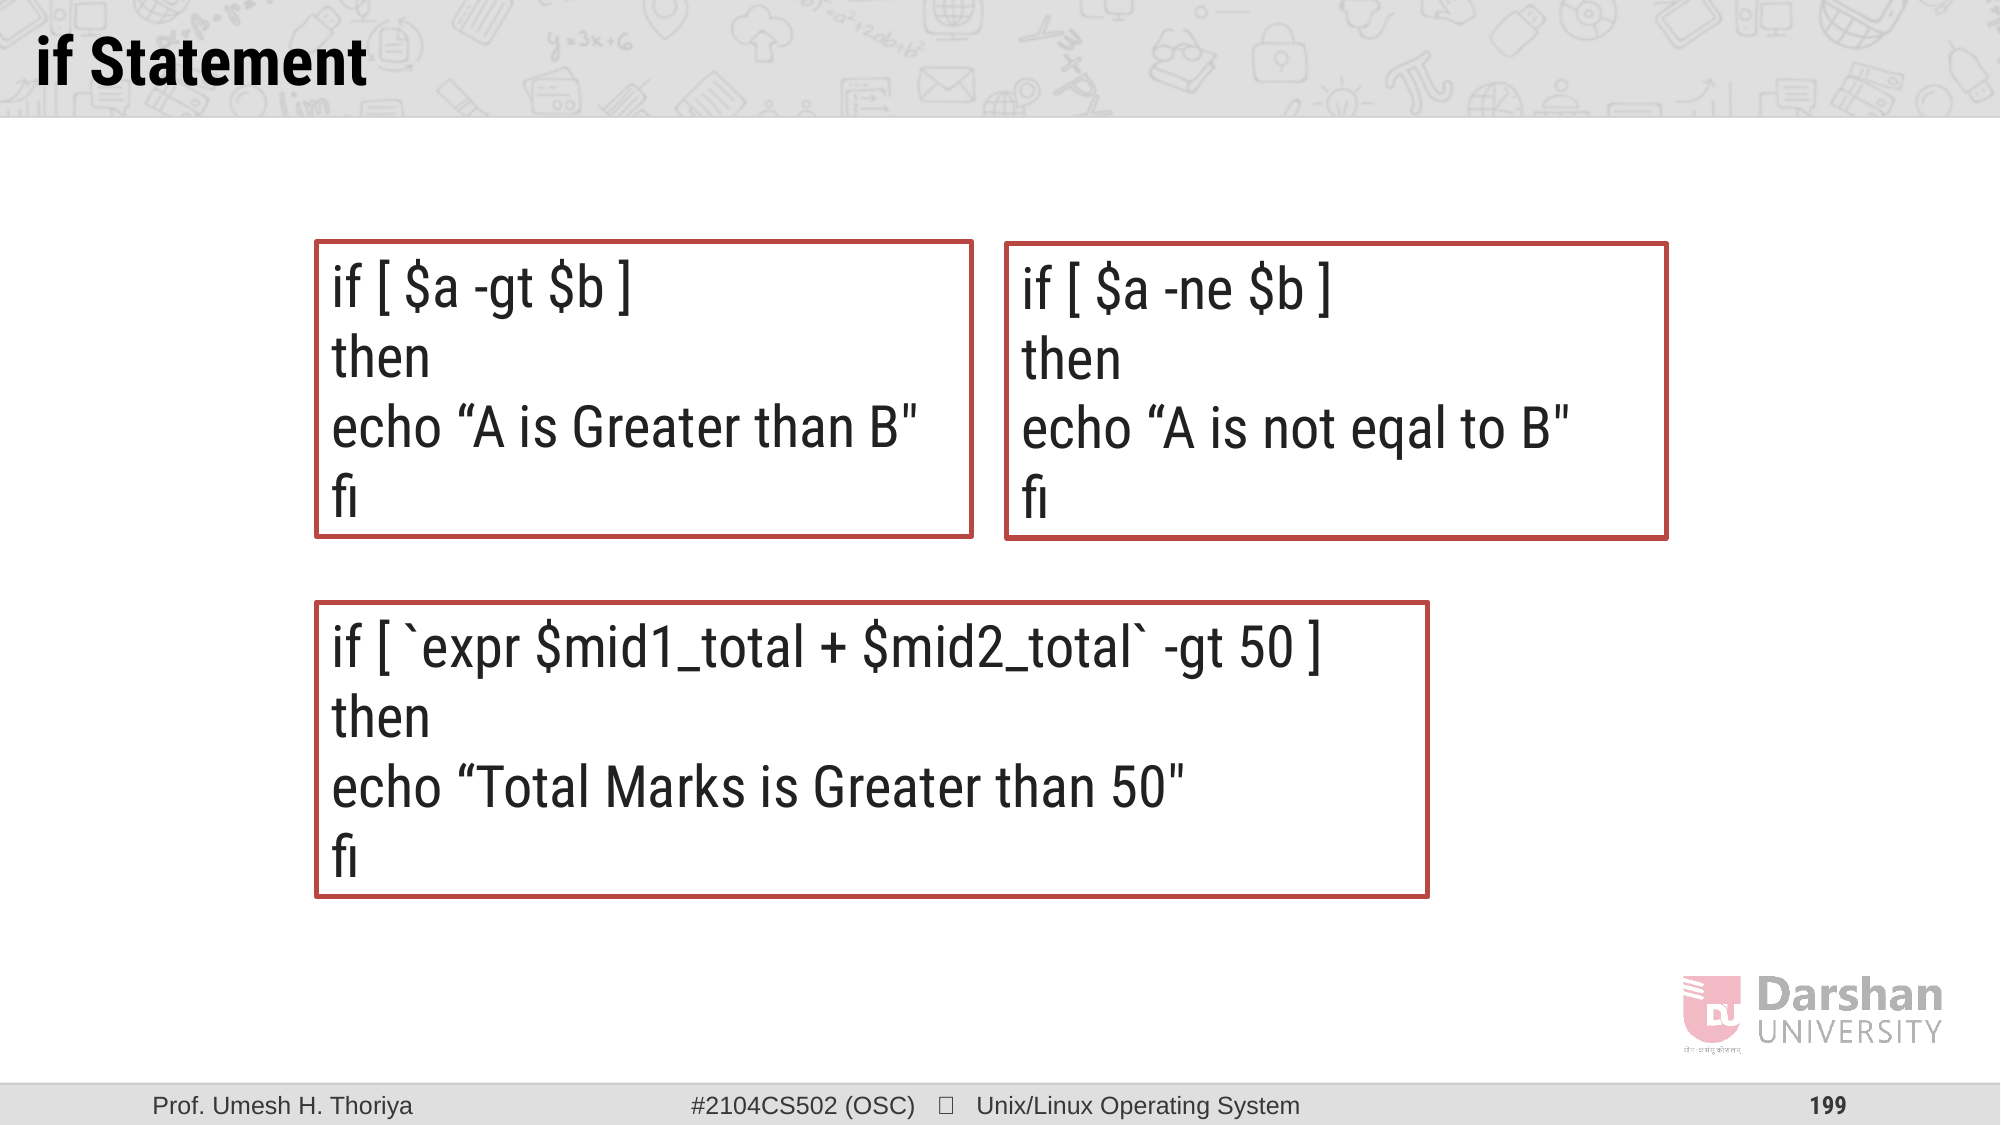

# if Statement

if [ $a -gt $b ]
then
echo “A is Greater than B"
fi
if [ $a -ne $b ]
then
echo “A is not eqal to B"
fi
if [ `expr $mid1_total + $mid2_total` -gt 50 ]
then
echo “Total Marks is Greater than 50"
fi